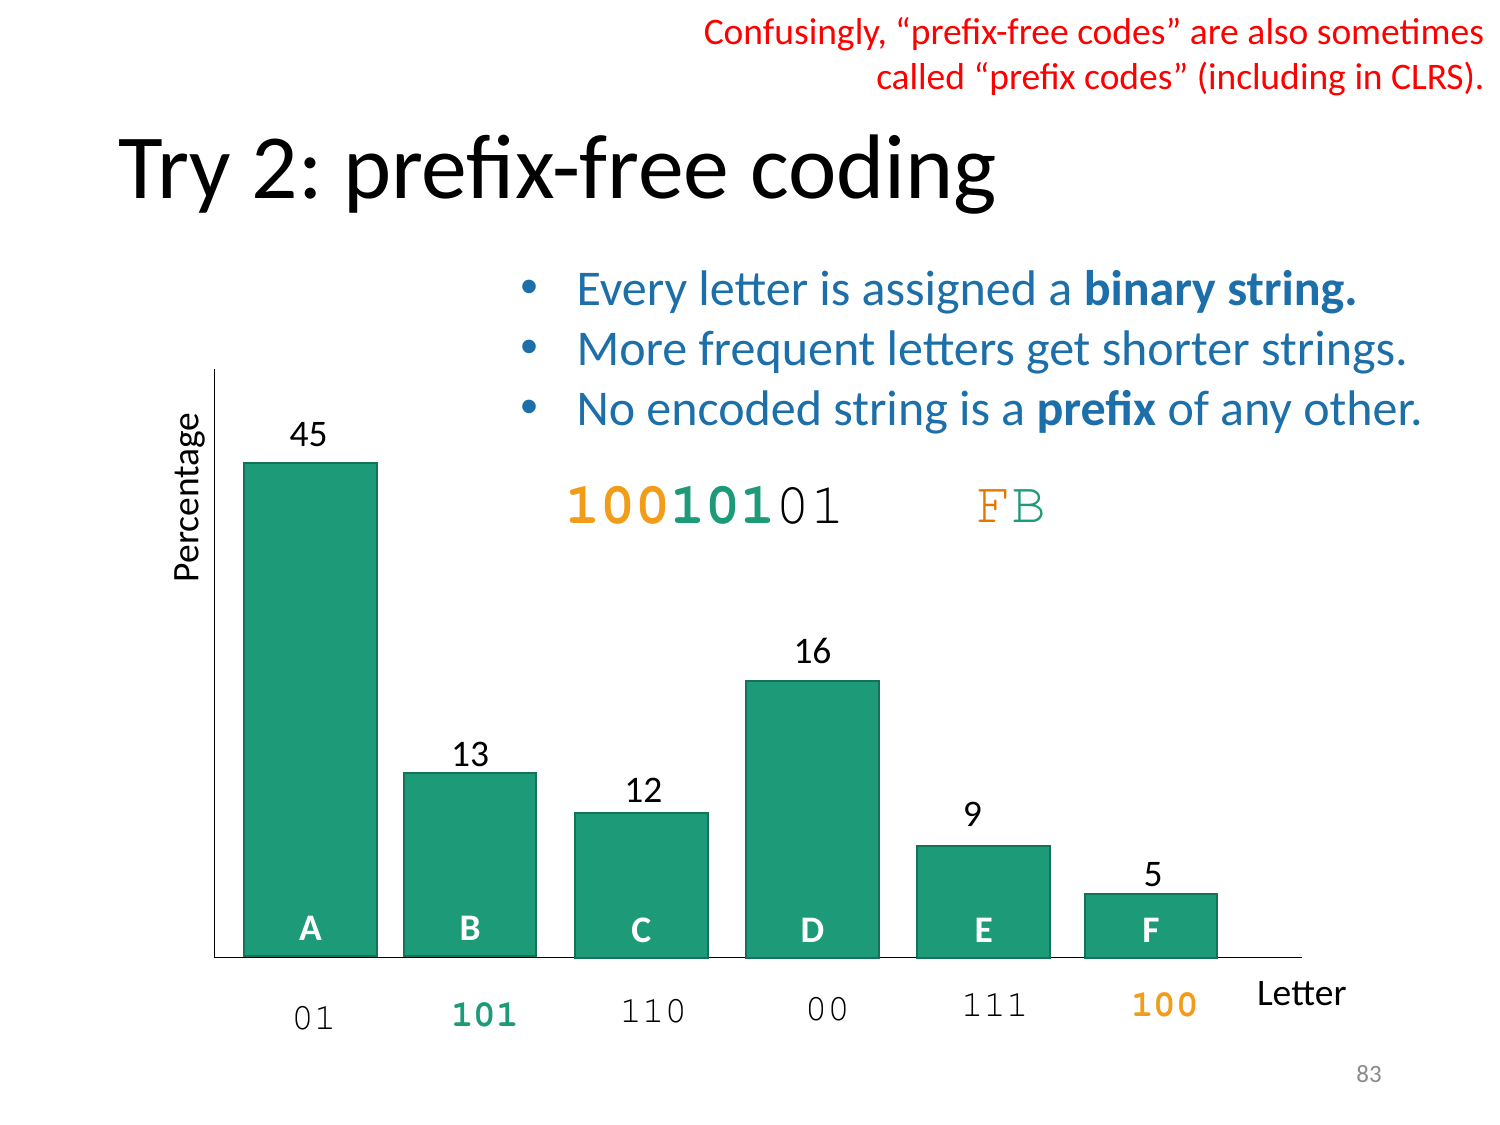

Confusingly, “prefix-free codes” are also sometimes called “prefix codes” (including in CLRS).
# Try 2: prefix-free coding
Every letter is assigned a binary string.
More frequent letters get shorter strings.
No encoded string is a prefix of any other.
45
Percentage
FB
10010101
A
16
D
13
12
B
9
C
5
E
F
Letter
100
111
00
110
101
01
83